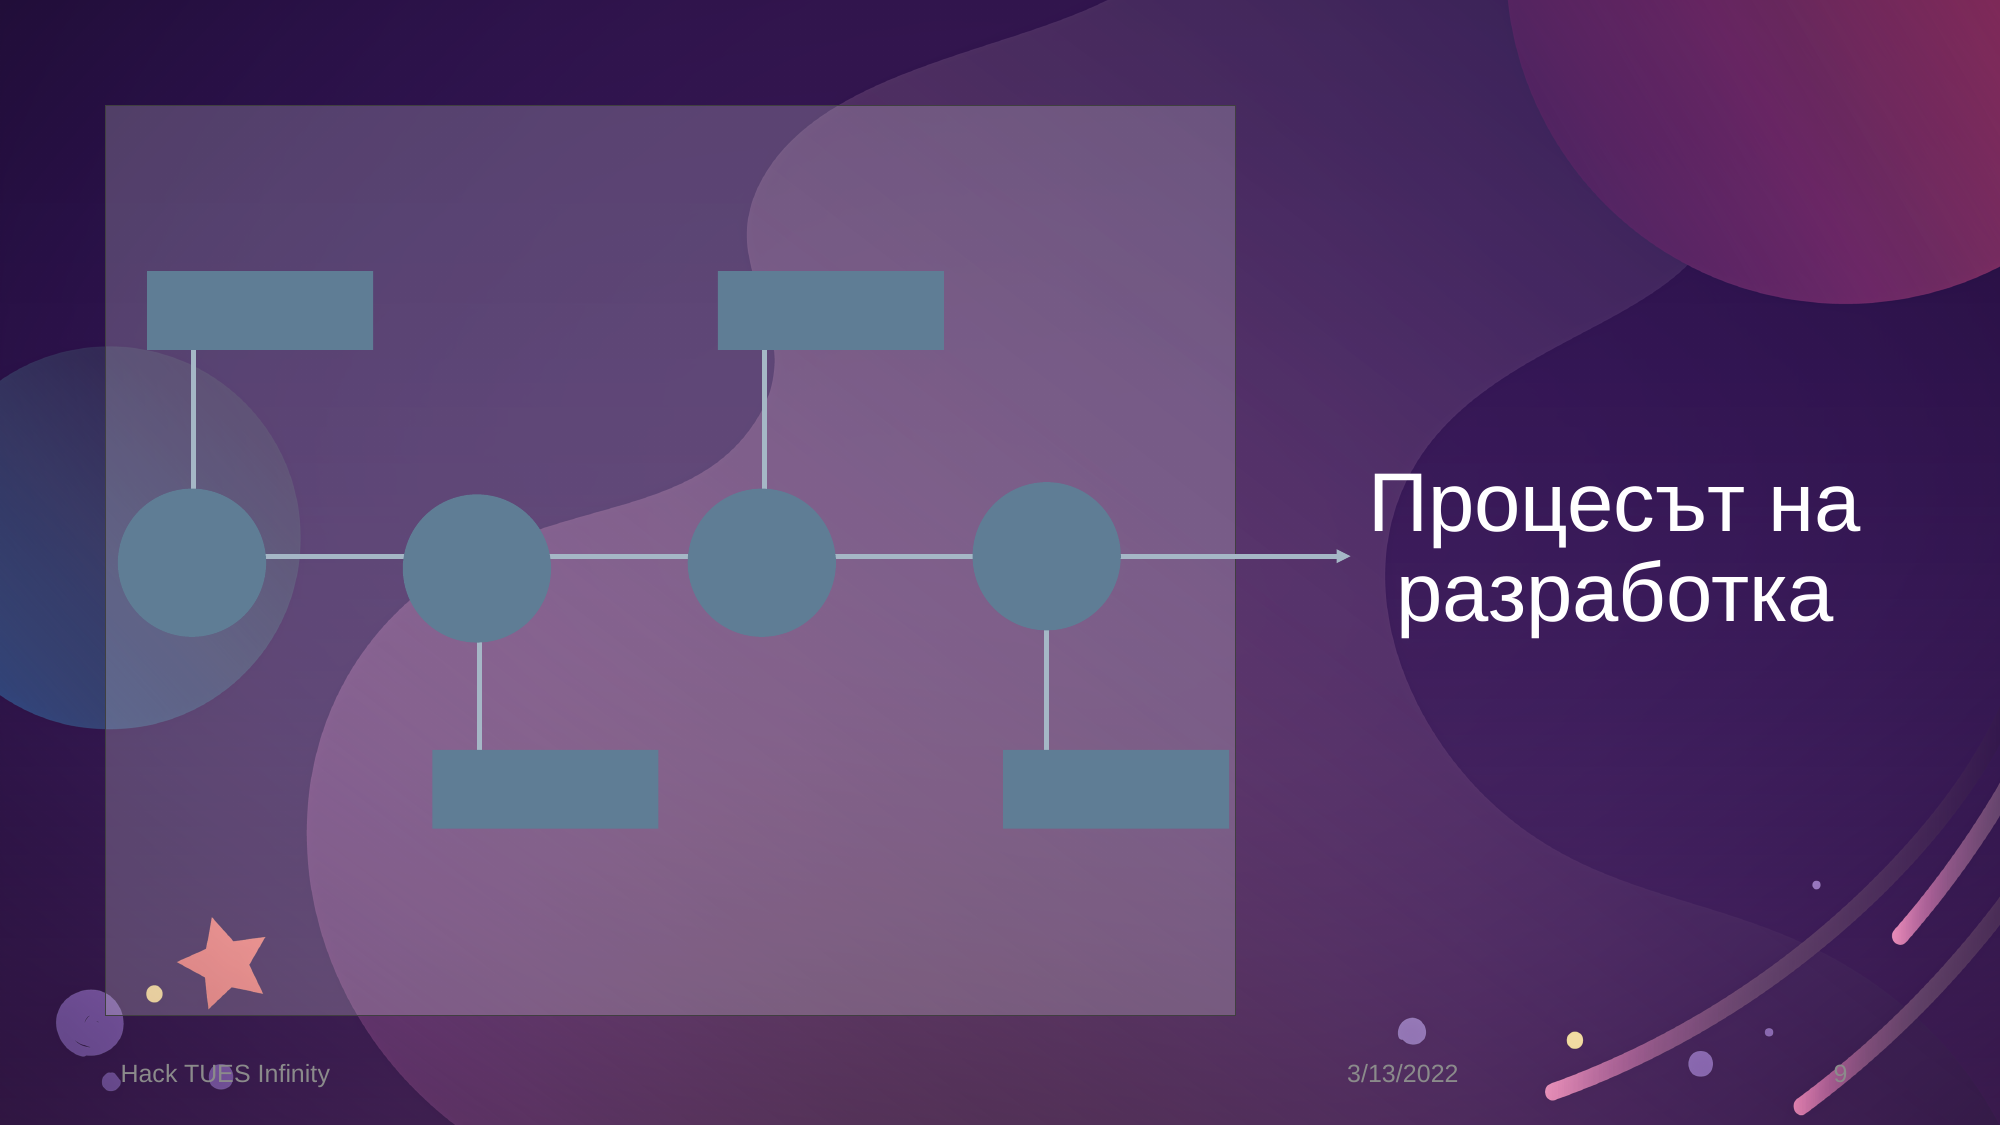

# Процесът на разработка

Hack TUES Infinity
3/13/2022
9